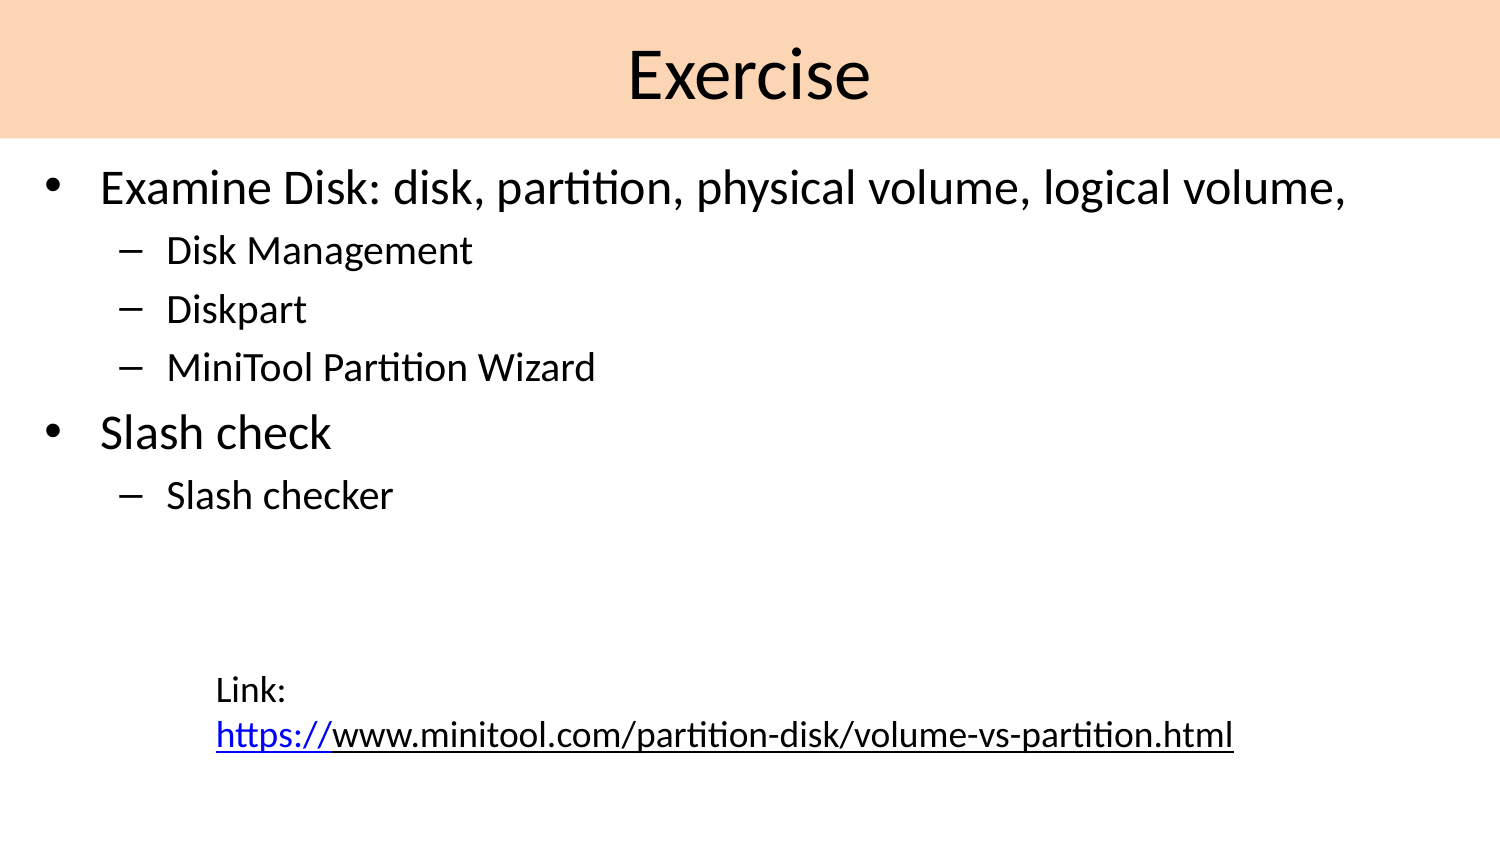

# Exercise
Examine Disk: disk, partition, physical volume, logical volume,
Disk Management
Diskpart
MiniTool Partition Wizard
Slash check
Slash checker
Link:
https://www.minitool.com/partition-disk/volume-vs-partition.html